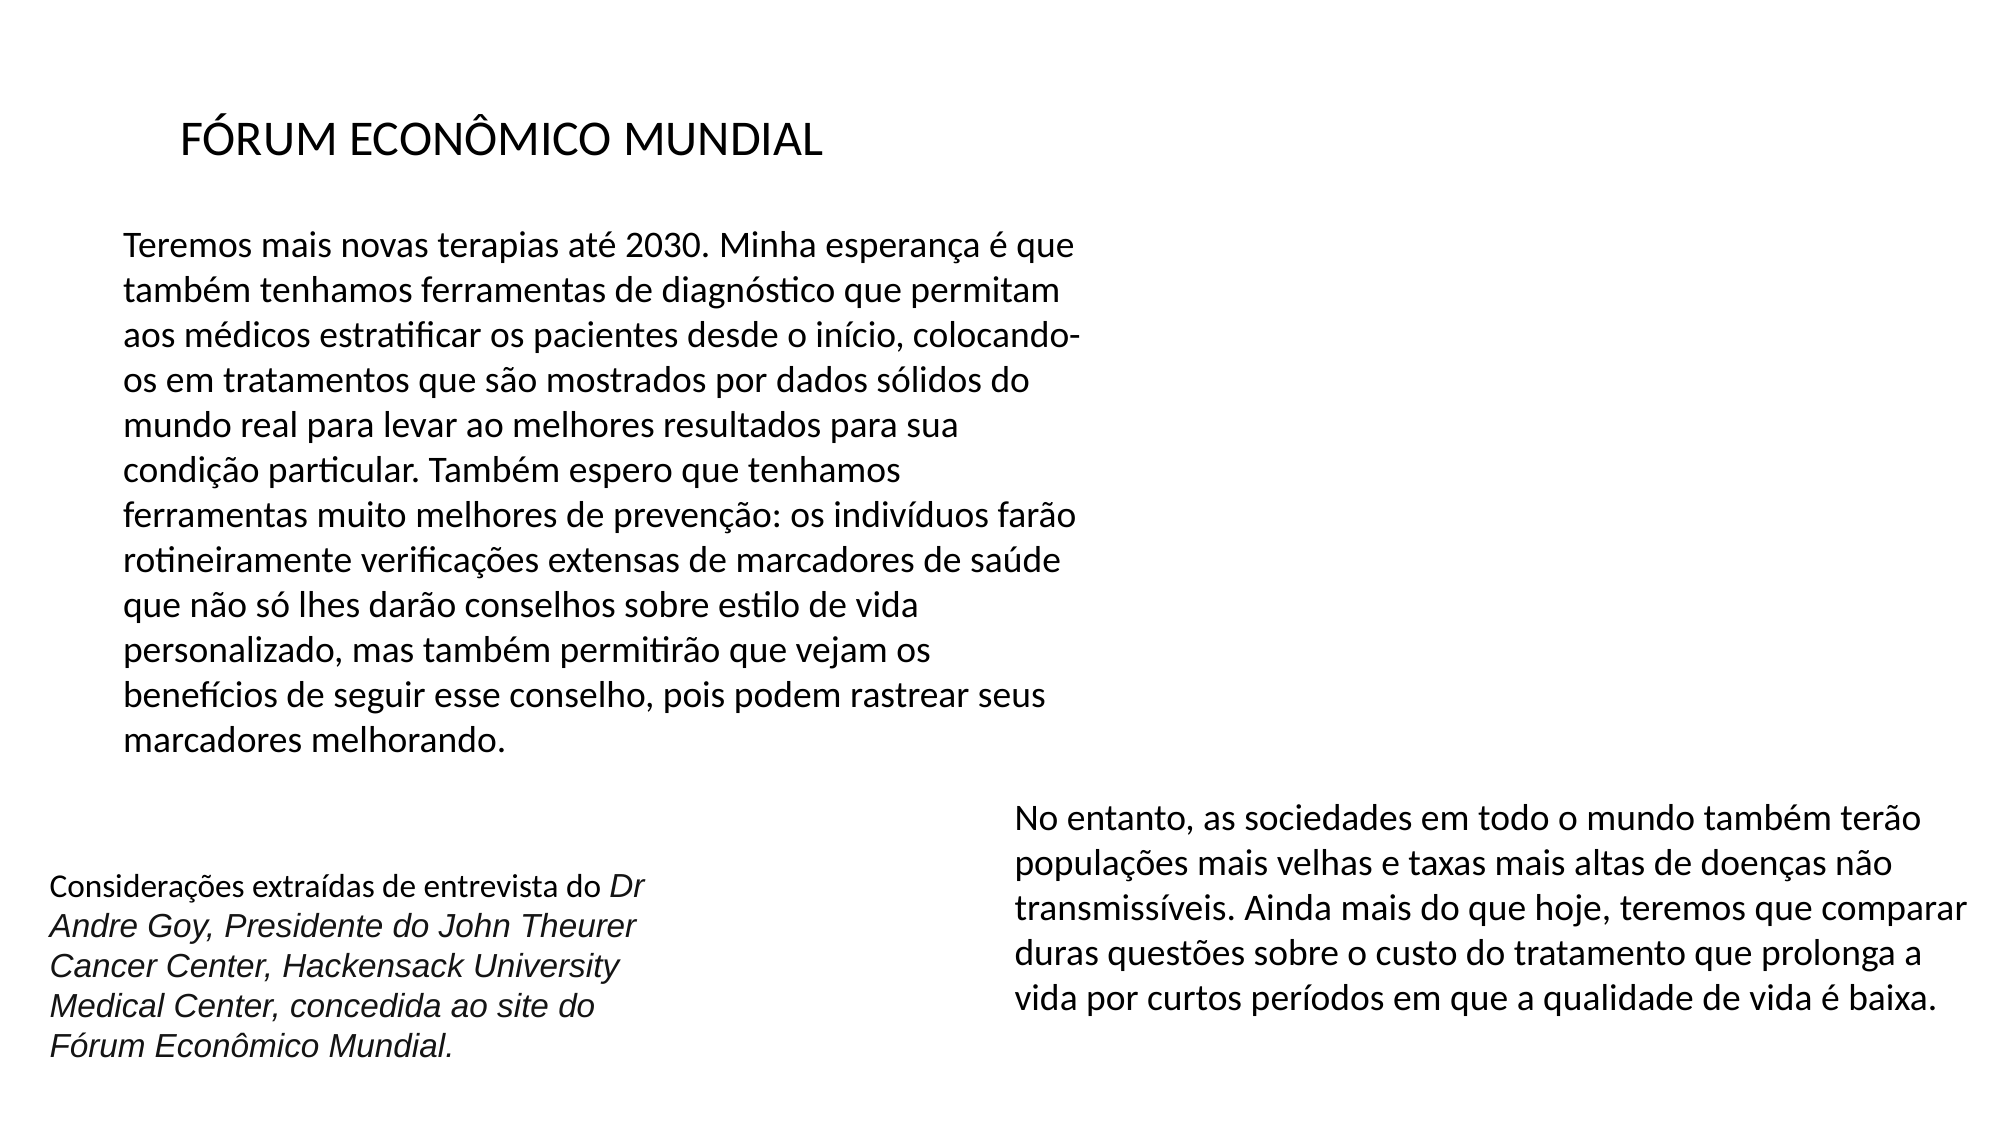

FÓRUM ECONÔMICO MUNDIAL
Teremos mais novas terapias até 2030. Minha esperança é que também tenhamos ferramentas de diagnóstico que permitam aos médicos estratificar os pacientes desde o início, colocando-os em tratamentos que são mostrados por dados sólidos do mundo real para levar ao melhores resultados para sua condição particular. Também espero que tenhamos ferramentas muito melhores de prevenção: os indivíduos farão rotineiramente verificações extensas de marcadores de saúde que não só lhes darão conselhos sobre estilo de vida personalizado, mas também permitirão que vejam os benefícios de seguir esse conselho, pois podem rastrear seus marcadores melhorando.

No entanto, as sociedades em todo o mundo também terão populações mais velhas e taxas mais altas de doenças não transmissíveis. Ainda mais do que hoje, teremos que comparar duras questões sobre o custo do tratamento que prolonga a vida por curtos períodos em que a qualidade de vida é baixa.
Considerações extraídas de entrevista do Dr Andre Goy, Presidente do John Theurer Cancer Center, Hackensack University Medical Center, concedida ao site do Fórum Econômico Mundial.